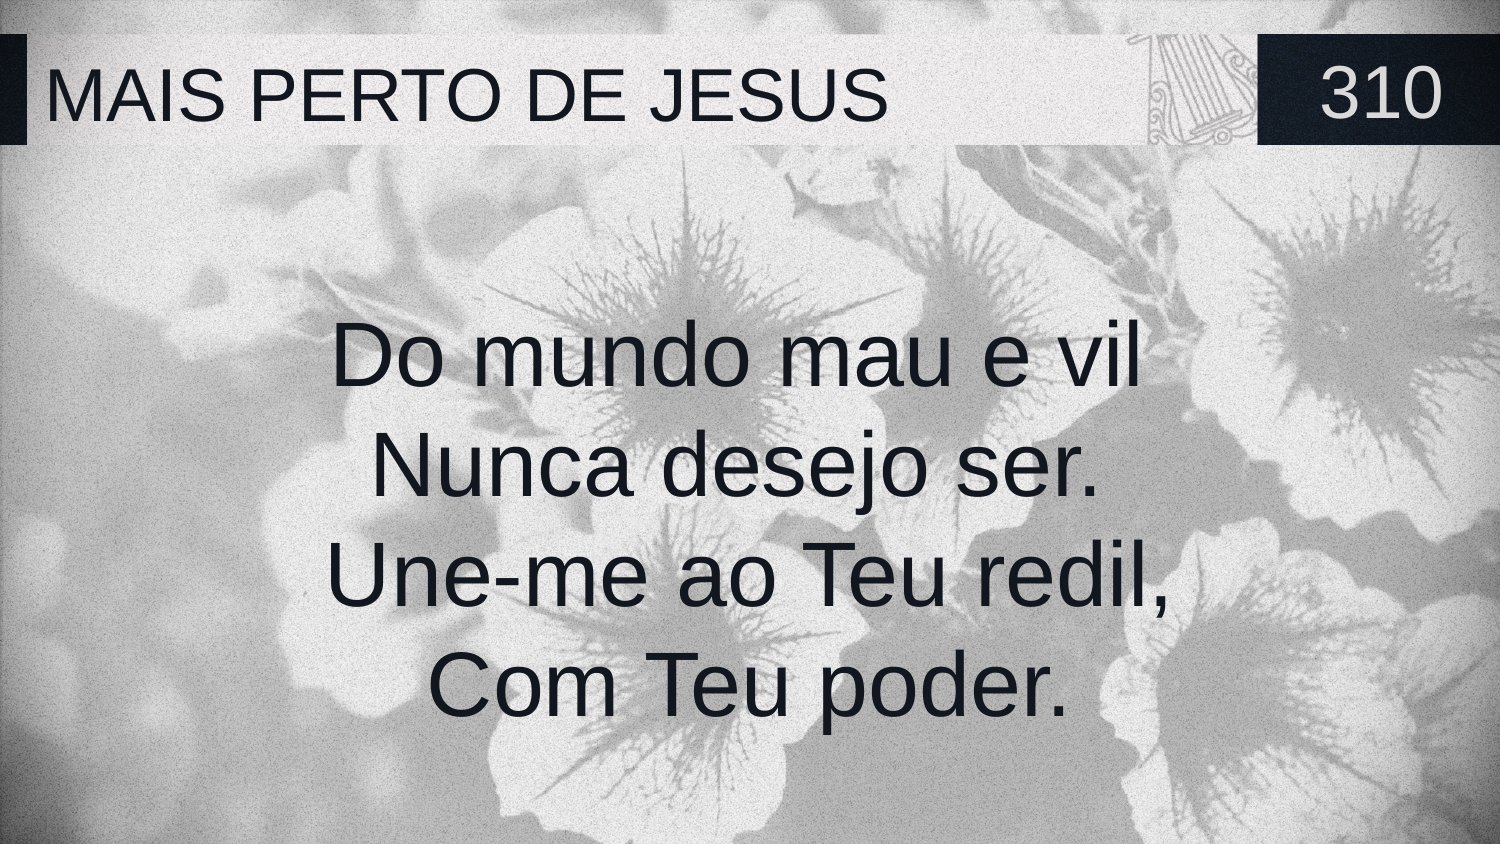

# MAIS PERTO DE JESUS
310
Do mundo mau e vil
Nunca desejo ser.
Une-me ao Teu redil,
Com Teu poder.